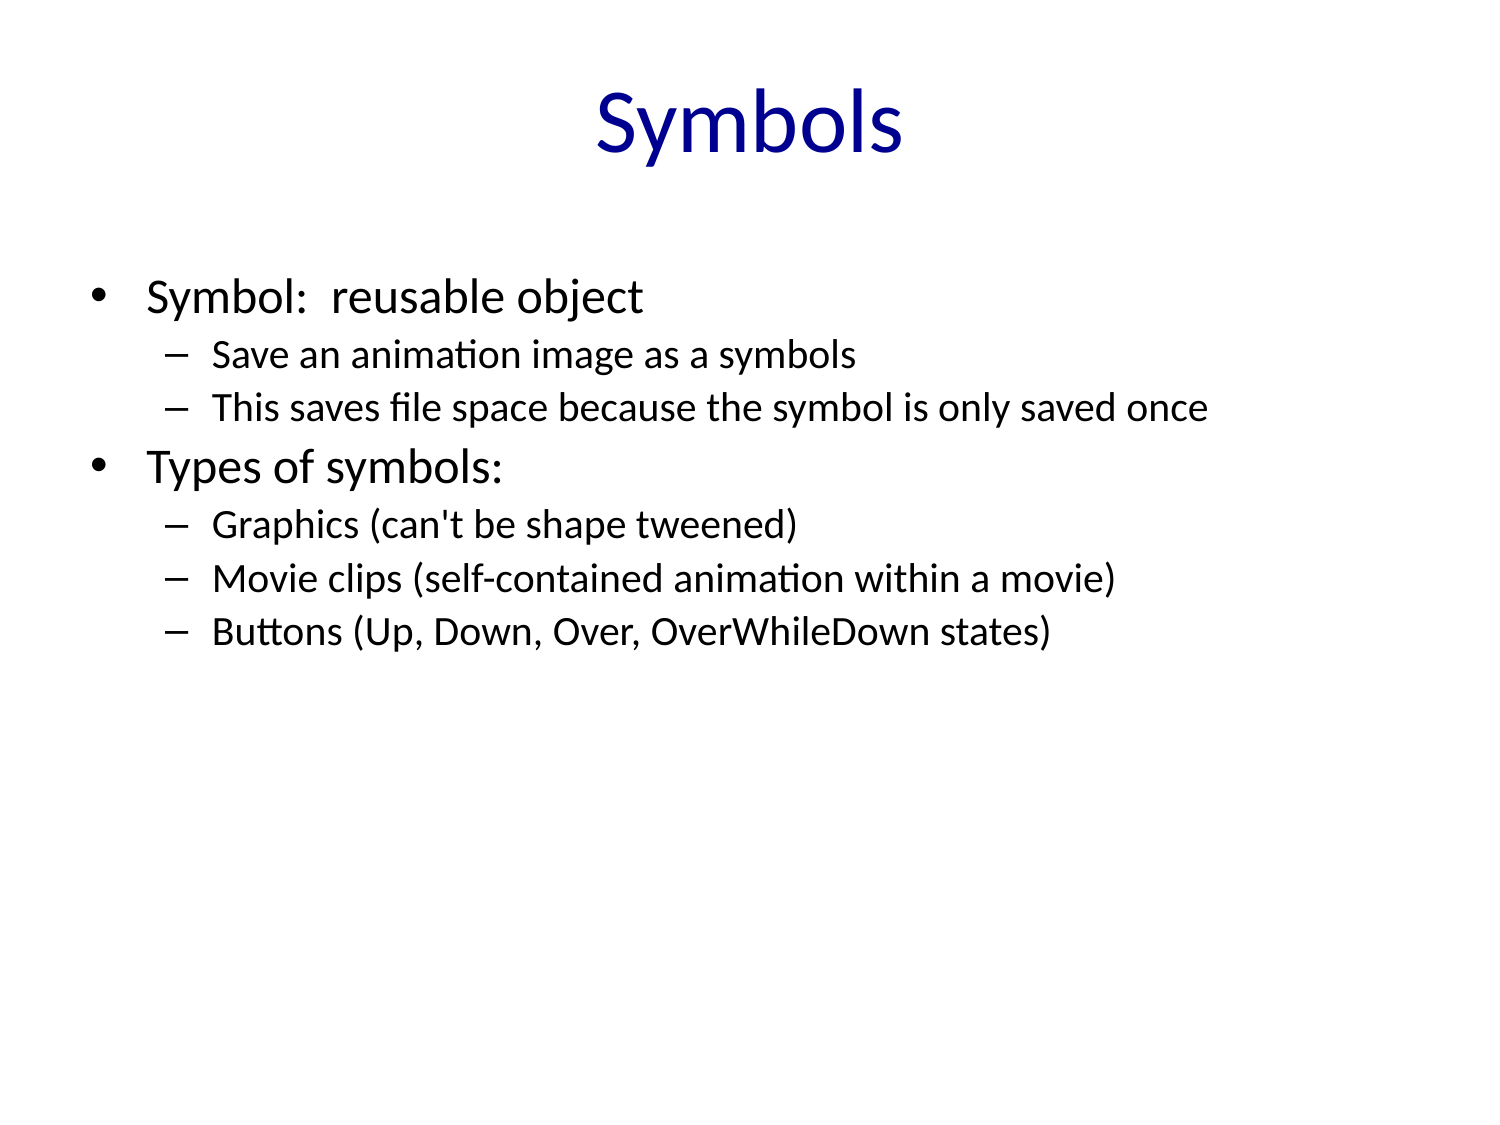

# Symbols
Symbol:  reusable object
Save an animation image as a symbols
This saves file space because the symbol is only saved once
Types of symbols:
Graphics (can't be shape tweened)
Movie clips (self-contained animation within a movie)
Buttons (Up, Down, Over, OverWhileDown states)